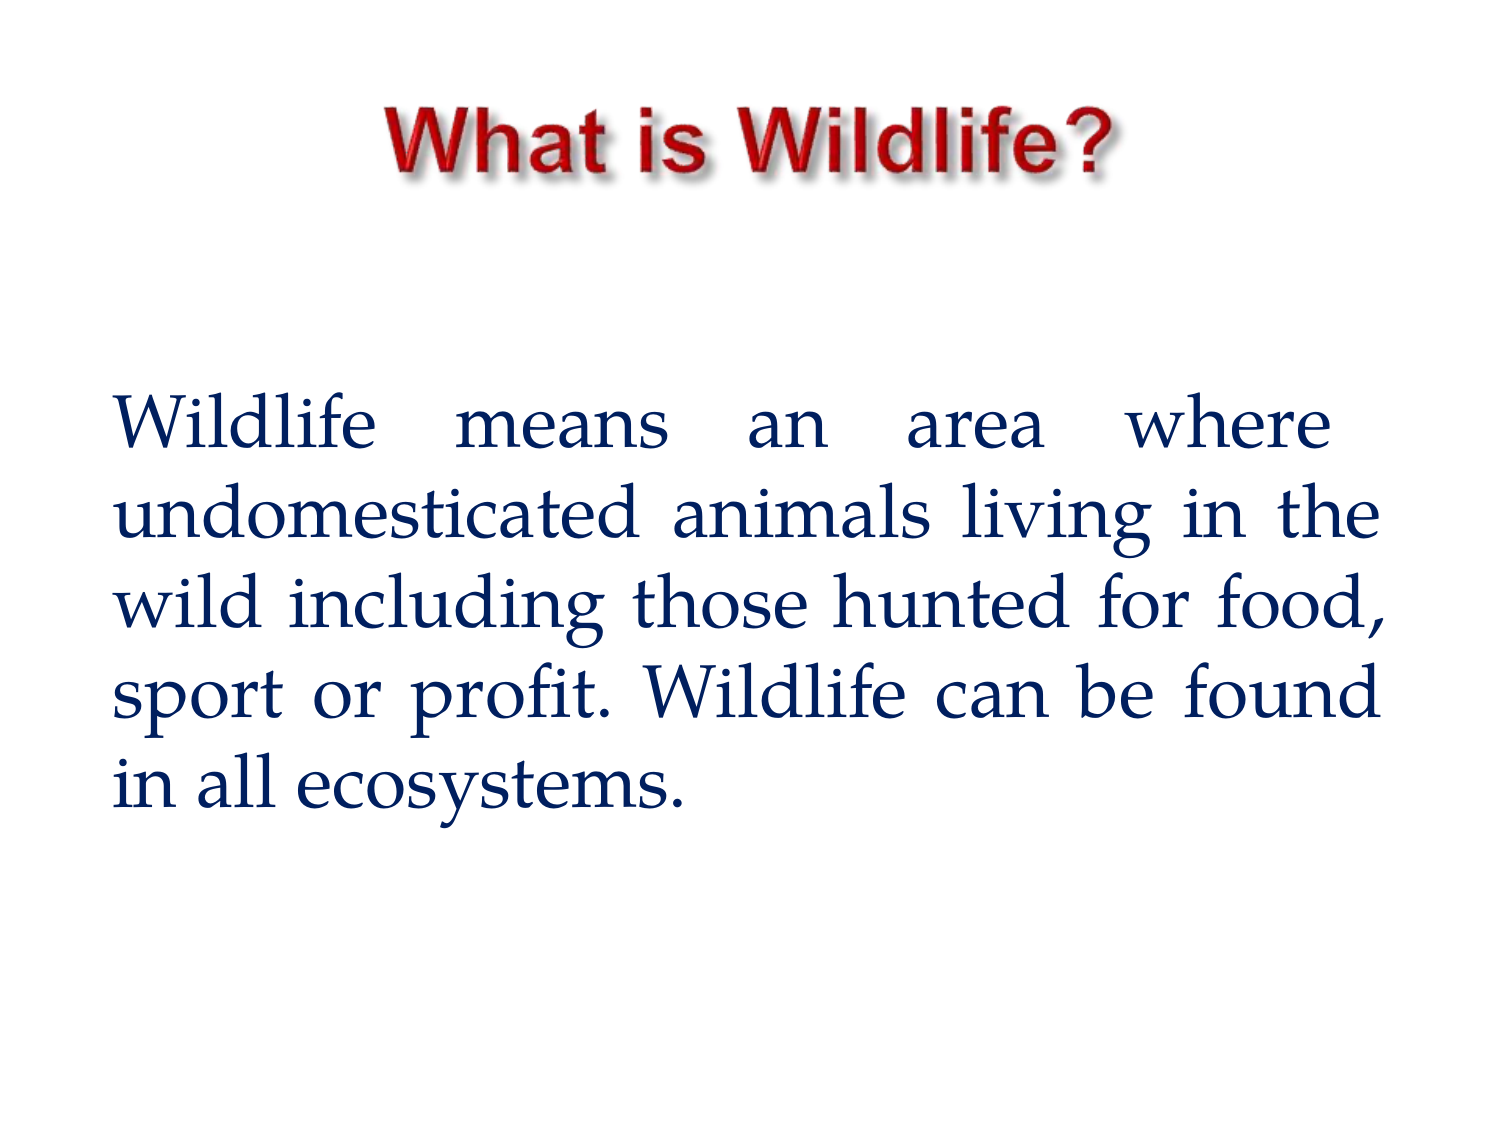

Wildlife means an area where  undomesticated animals living in the  wild including those hunted for food,  sport or profit. Wildlife can be found  in all ecosystems.